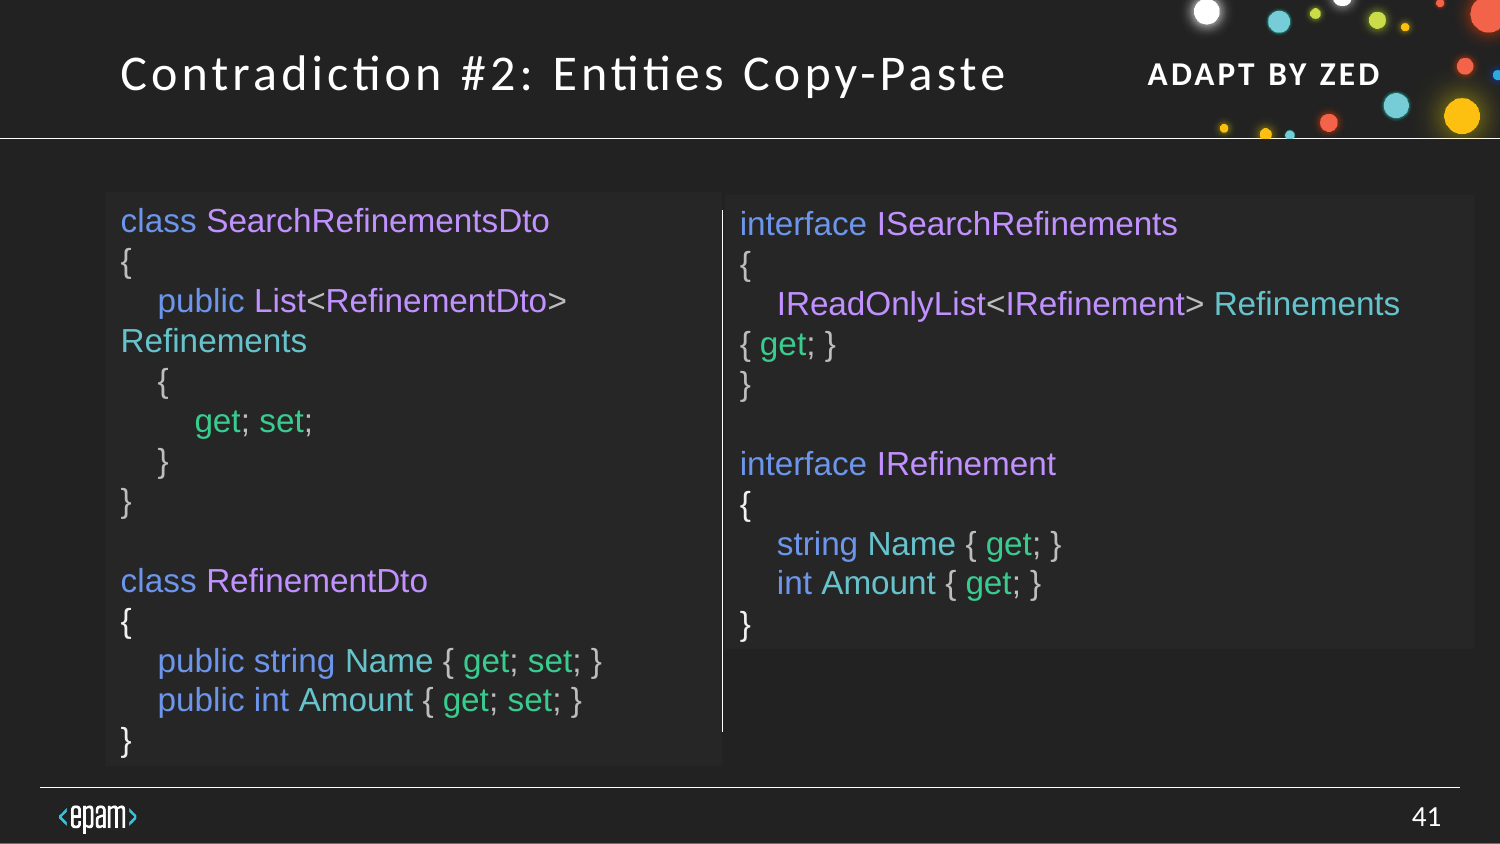

Contradiction #2: Entities Copy-Paste
class SearchRefinementsDto
{
    public List<RefinementDto> Refinements
    {
        get; set;
    }
}
class RefinementDto
{
    public string Name { get; set; }
    public int Amount { get; set; }
}
interface ISearchRefinements
{
    IReadOnlyList<IRefinement> Refinements { get; }
}
interface IRefinement
{
    string Name { get; }
    int Amount { get; }
}
41